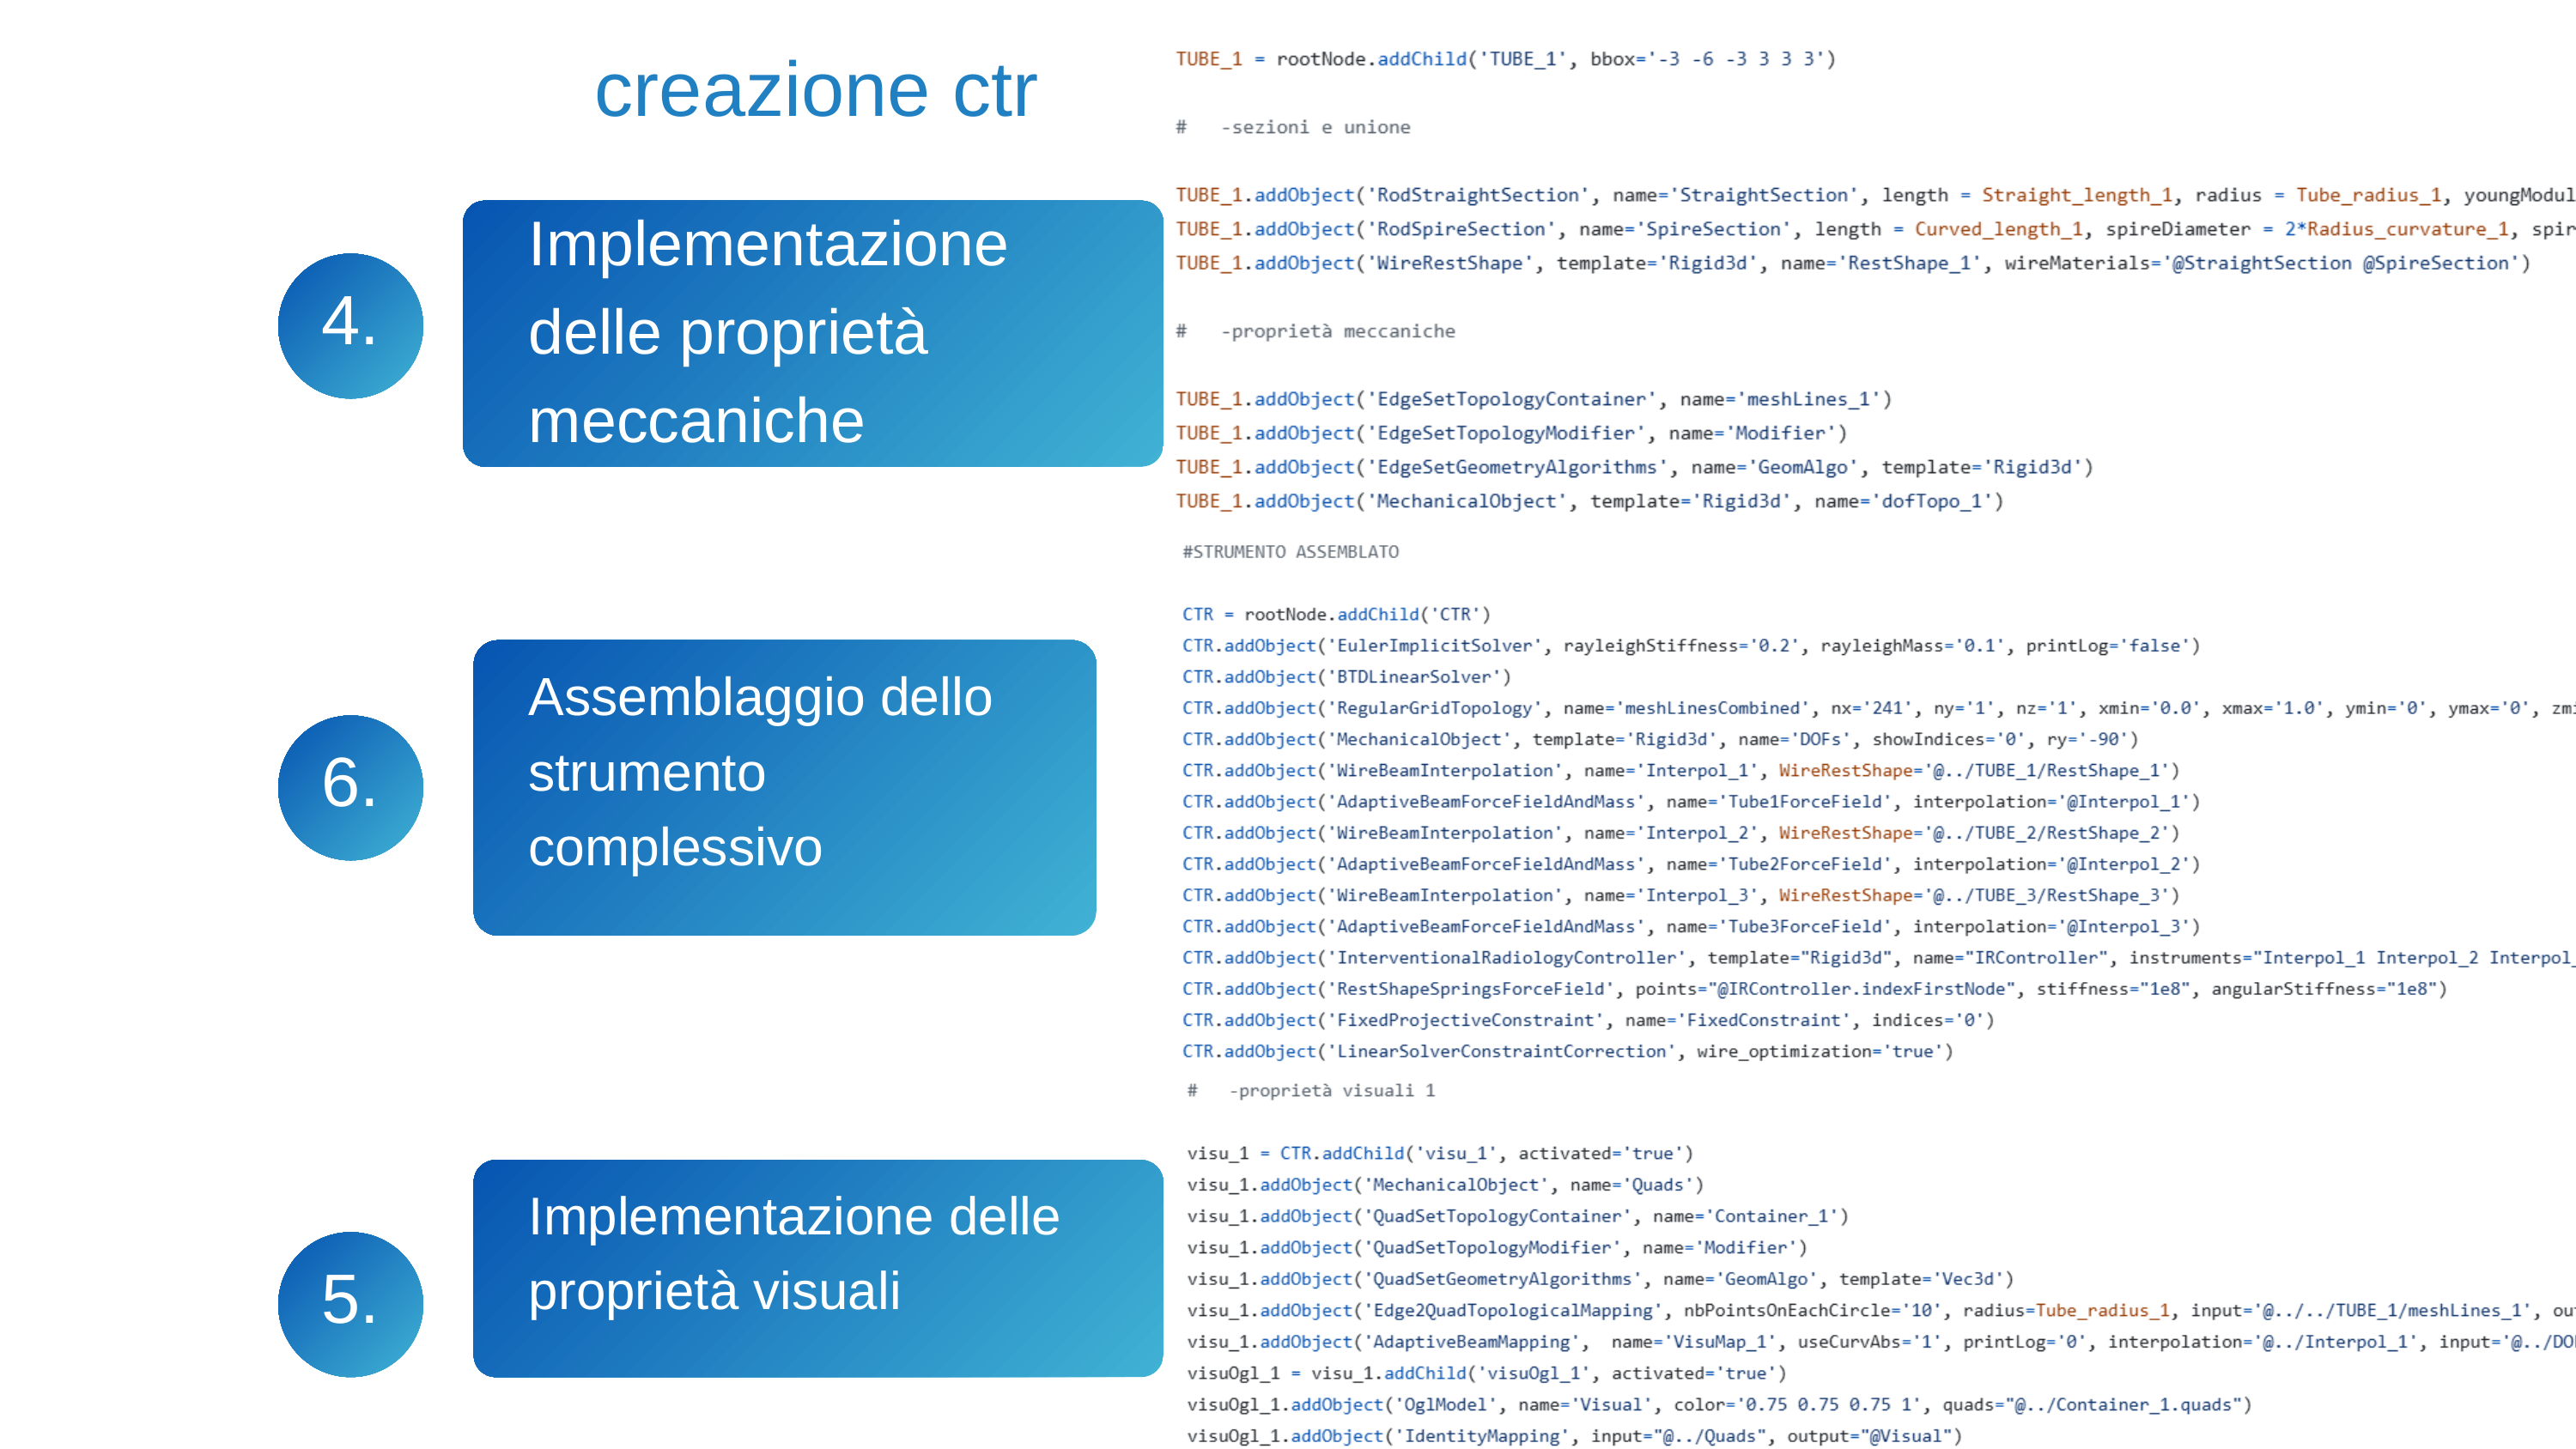

creazione ctr
Implementazione delle proprietà meccaniche

4.

Assemblaggio dello strumento complessivo

6.

Implementazione delle proprietà visuali

5.